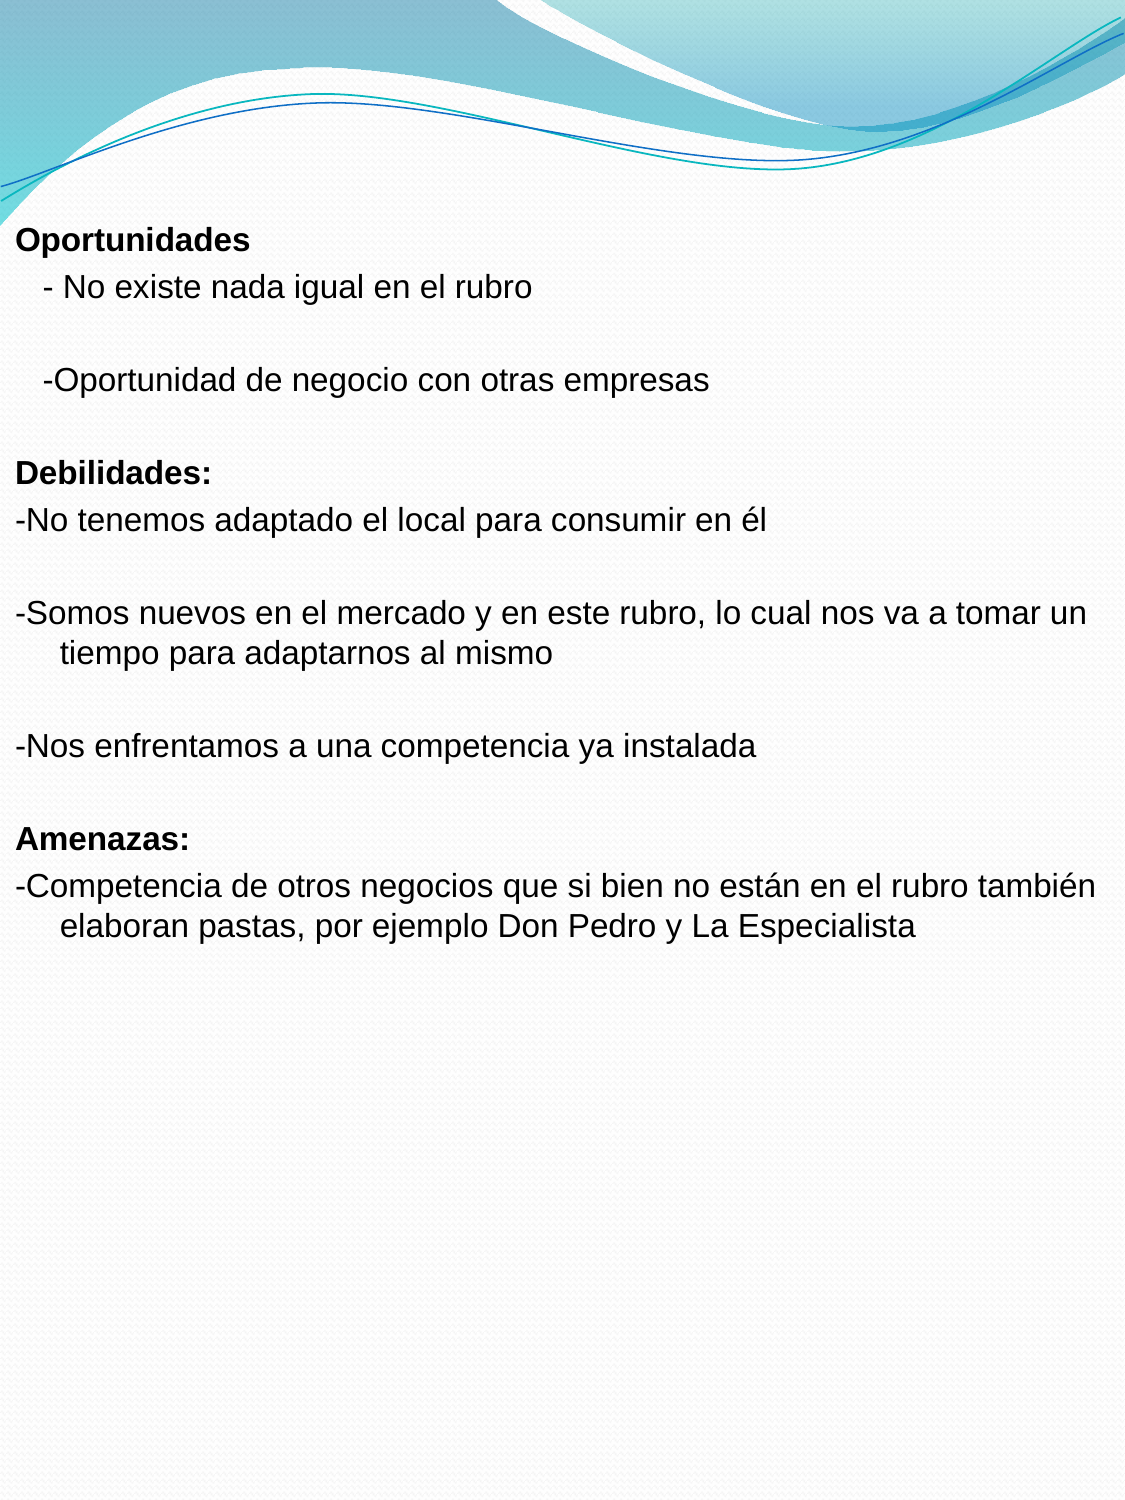

Oportunidades
   - No existe nada igual en el rubro

   -Oportunidad de negocio con otras empresas

Debilidades:
-No tenemos adaptado el local para consumir en él

-Somos nuevos en el mercado y en este rubro, lo cual nos va a tomar un tiempo para adaptarnos al mismo

-Nos enfrentamos a una competencia ya instalada

Amenazas:
-Competencia de otros negocios que si bien no están en el rubro también elaboran pastas, por ejemplo Don Pedro y La Especialista